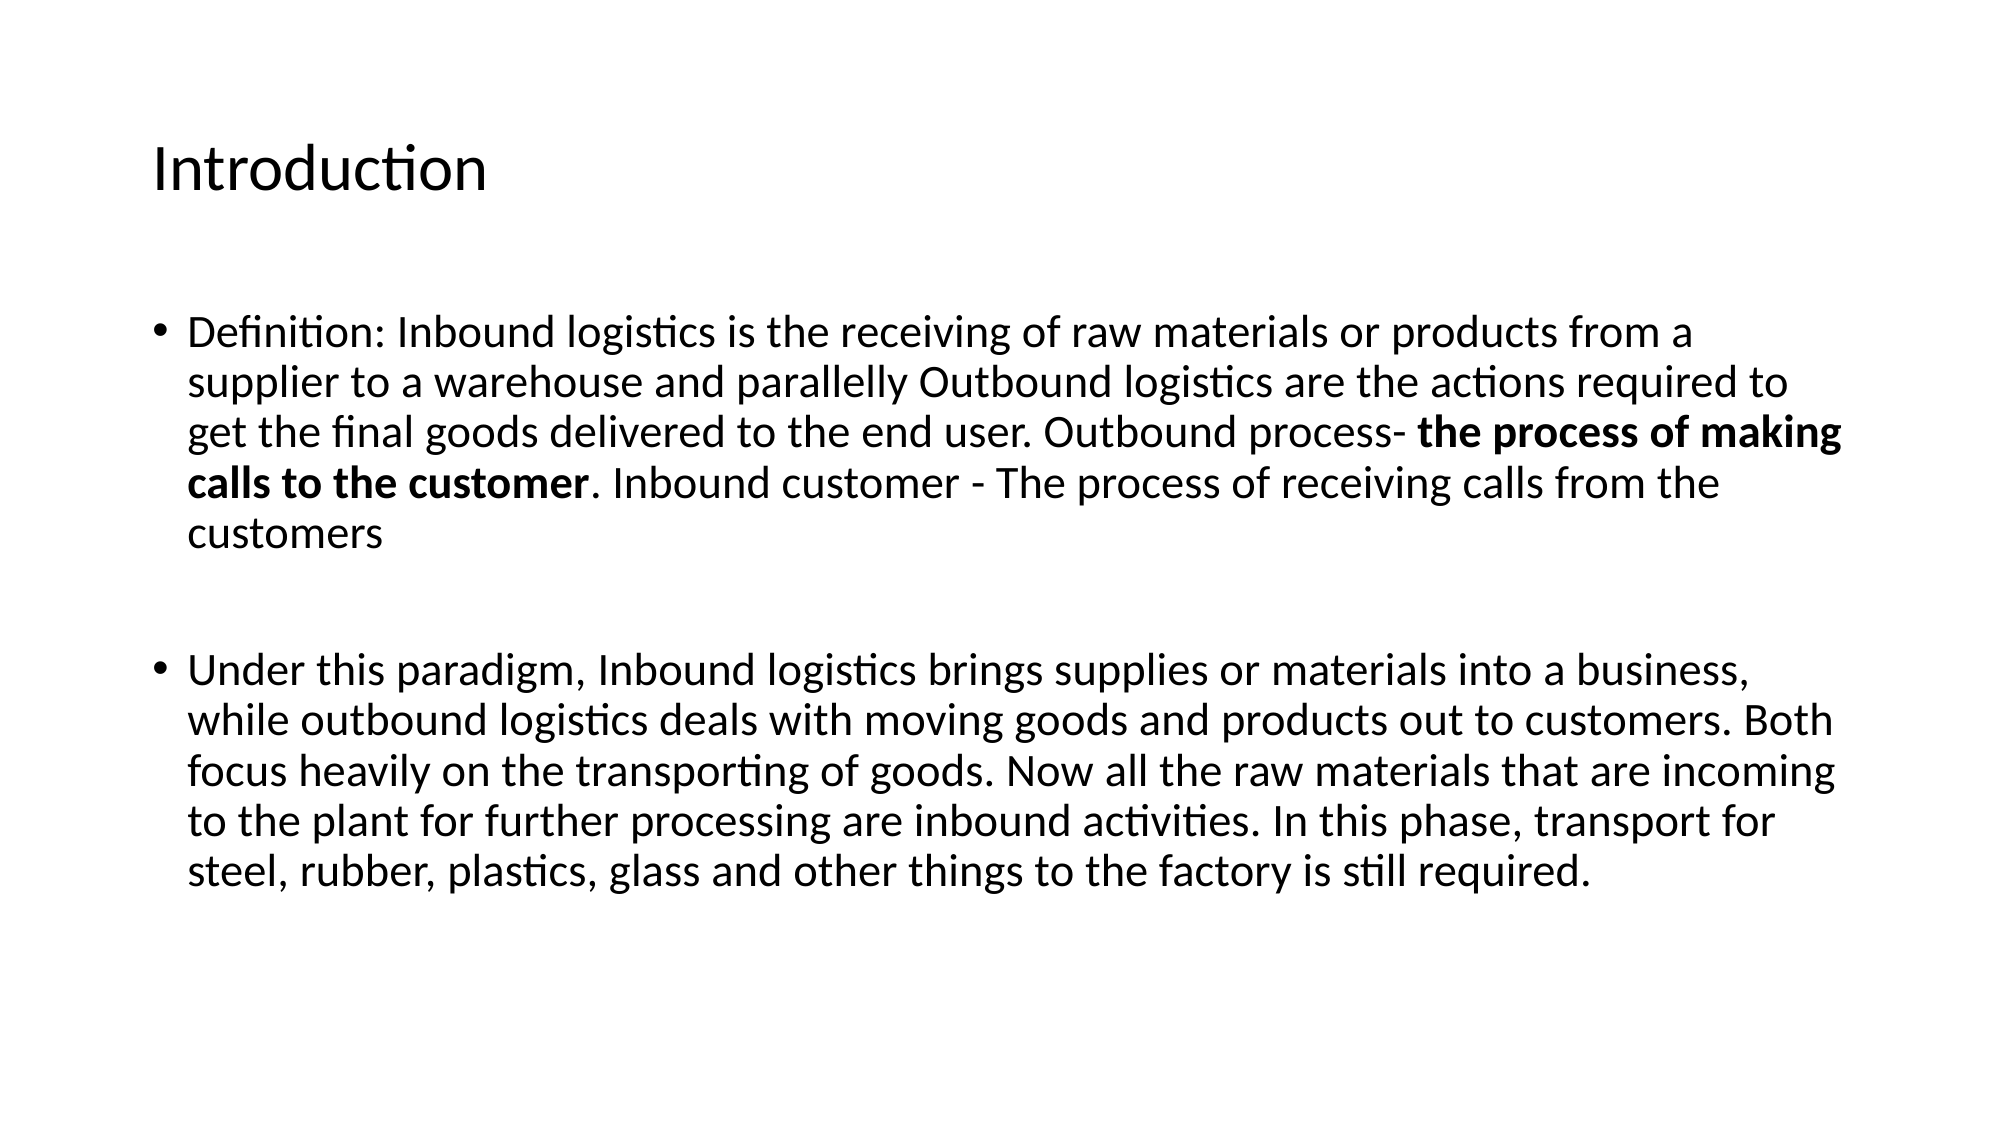

# Introduction
Definition: Inbound logistics is the receiving of raw materials or products from a supplier to a warehouse and parallelly Outbound logistics are the actions required to get the final goods delivered to the end user. Outbound process- the process of making calls to the customer. Inbound customer - The process of receiving calls from the customers

Under this paradigm, Inbound logistics brings supplies or materials into a business, while outbound logistics deals with moving goods and products out to customers. Both focus heavily on the transporting of goods. Now all the raw materials that are incoming to the plant for further processing are inbound activities. In this phase, transport for steel, rubber, plastics, glass and other things to the factory is still required.